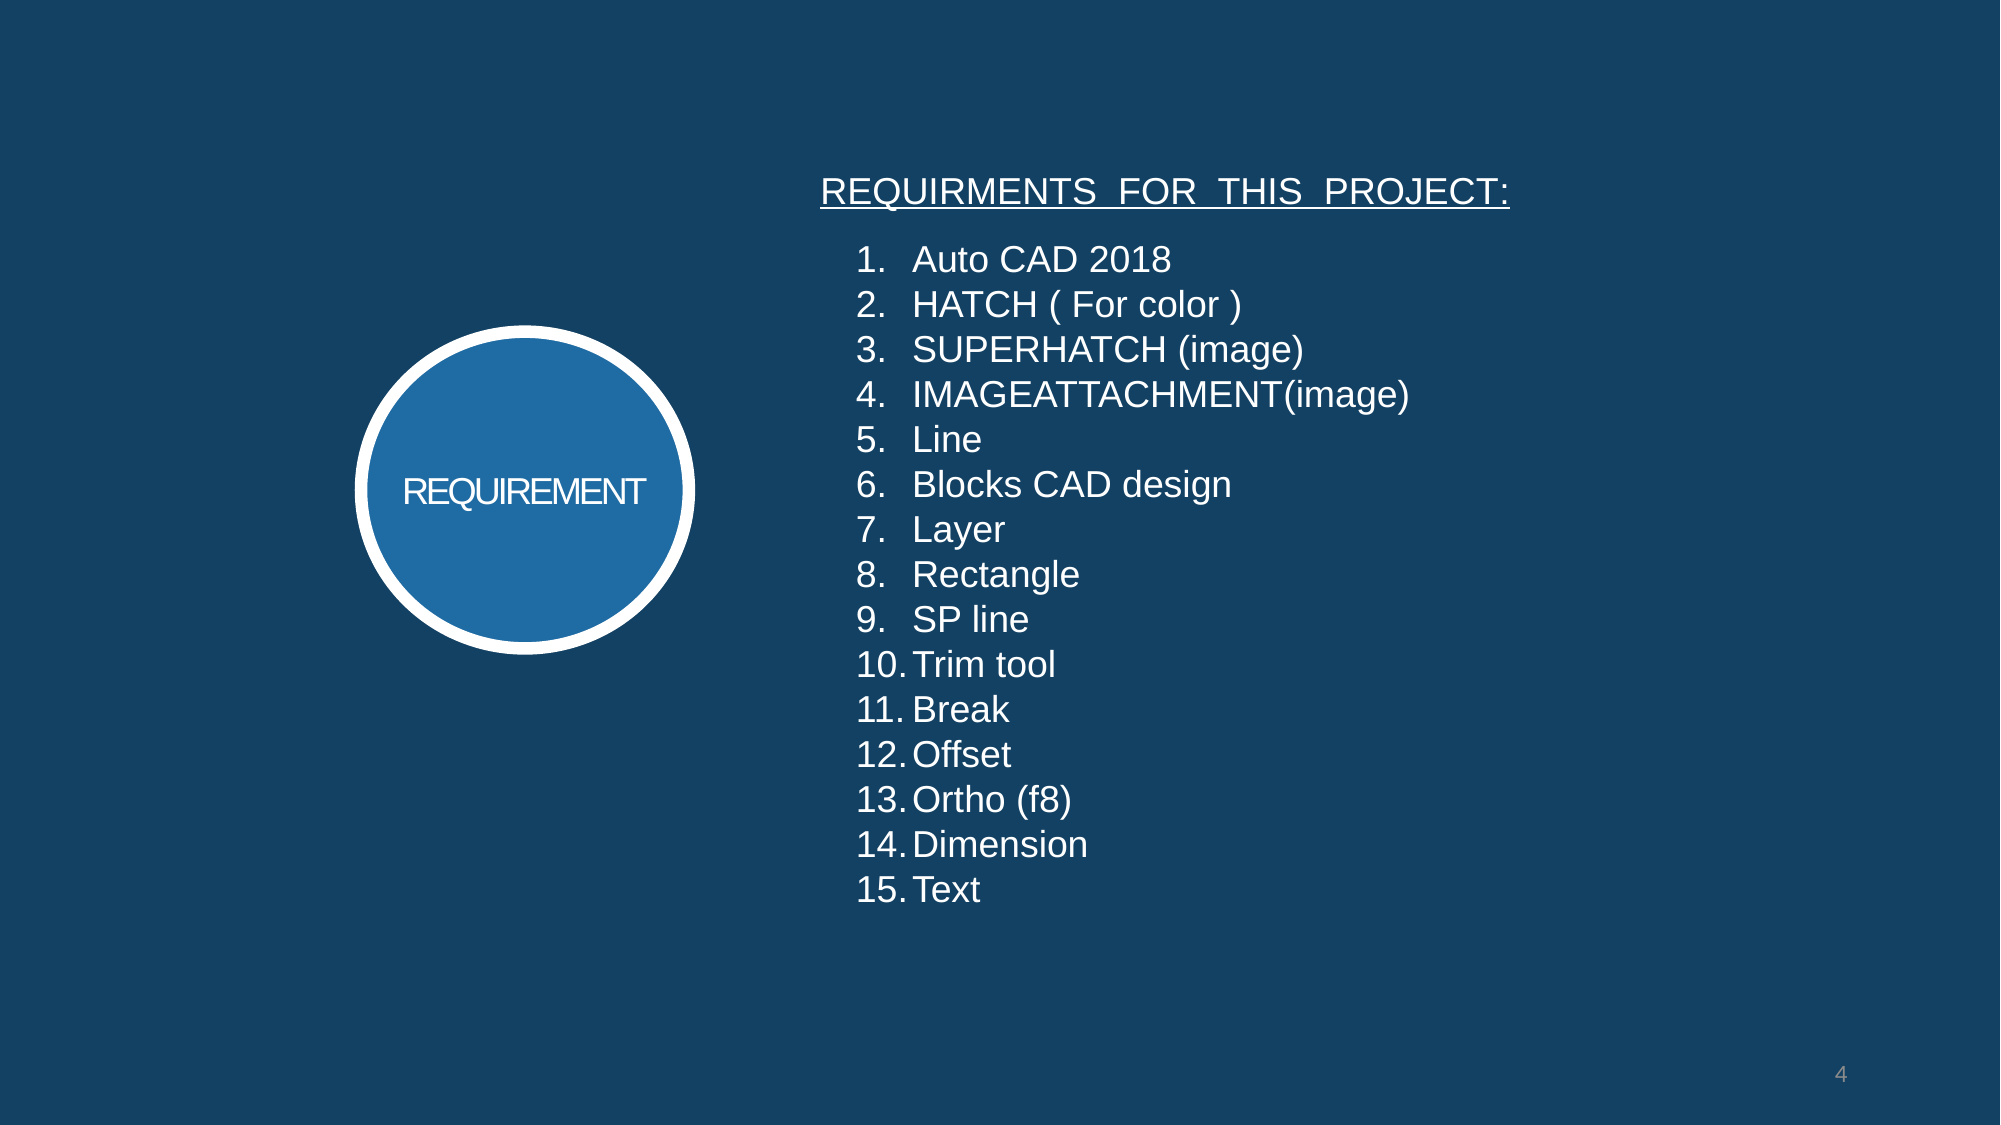

REQUIRMENTS  FOR  THIS  PROJECT:
Auto CAD 2018
HATCH ( For color )
SUPERHATCH (image)
IMAGEATTACHMENT(image)
Line
Blocks CAD design
Layer
Rectangle
SP line
Trim tool
Break
Offset
Ortho (f8)
Dimension
Text

REQUIREMENT
4